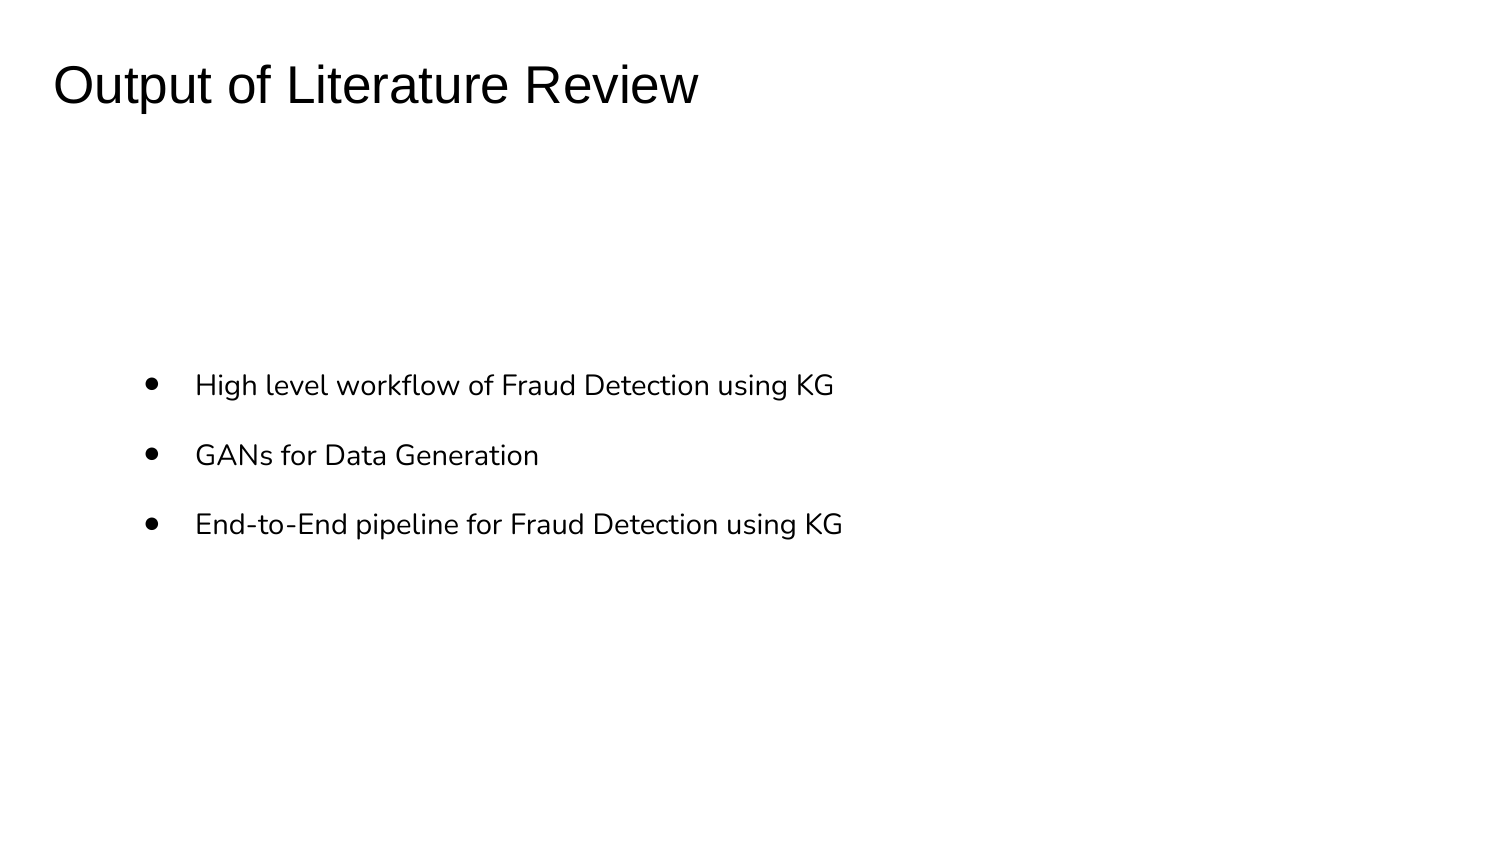

# Output of Literature Review
High level workflow of Fraud Detection using KG
GANs for Data Generation
End-to-End pipeline for Fraud Detection using KG